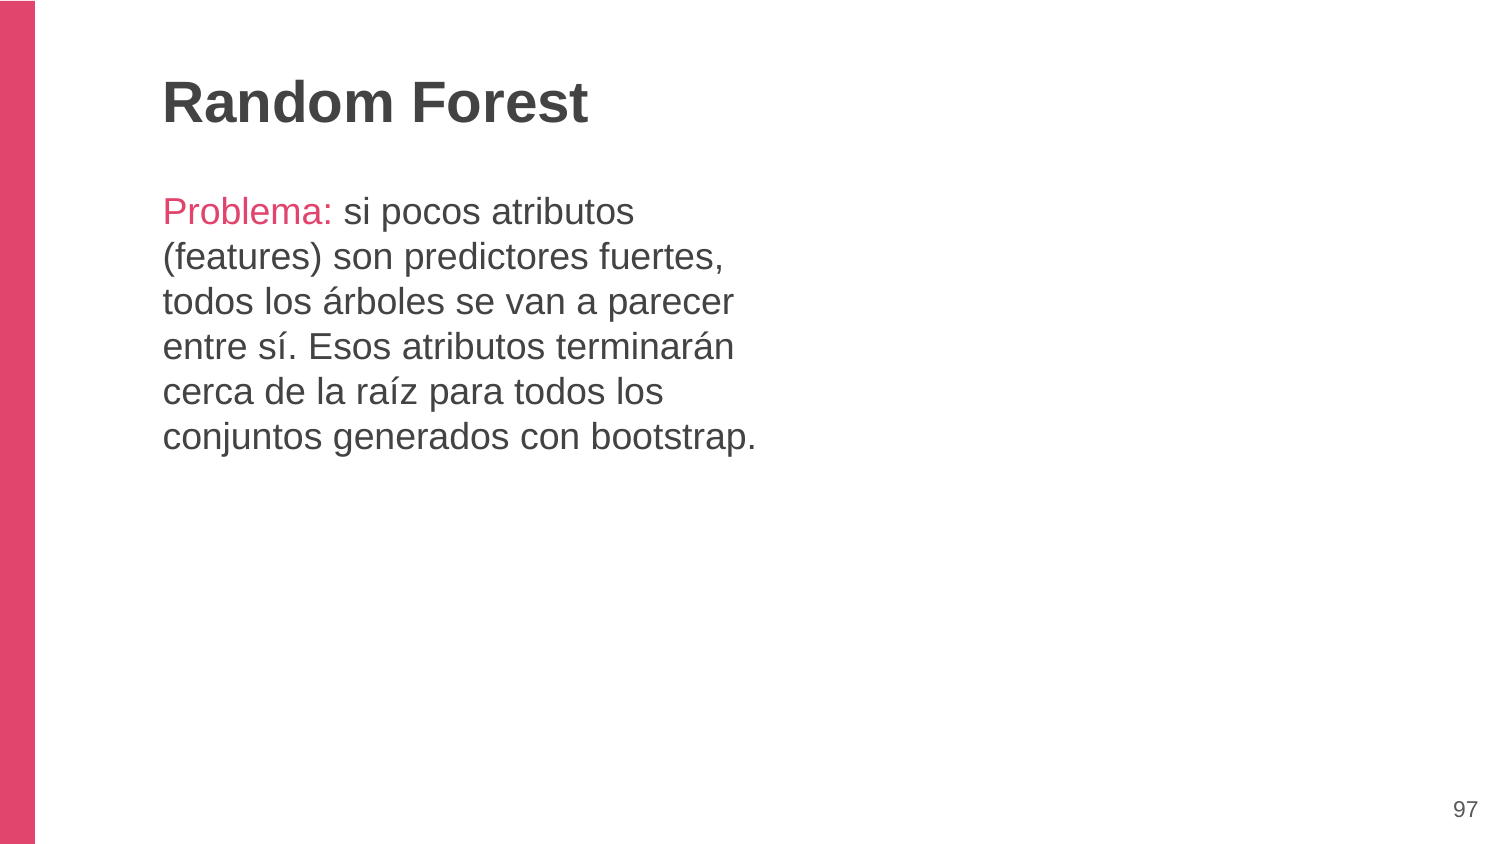

Random Forest
Problema: si pocos atributos (features) son predictores fuertes, todos los árboles se van a parecer entre sí. Esos atributos terminarán cerca de la raíz para todos los conjuntos generados con bootstrap.
97